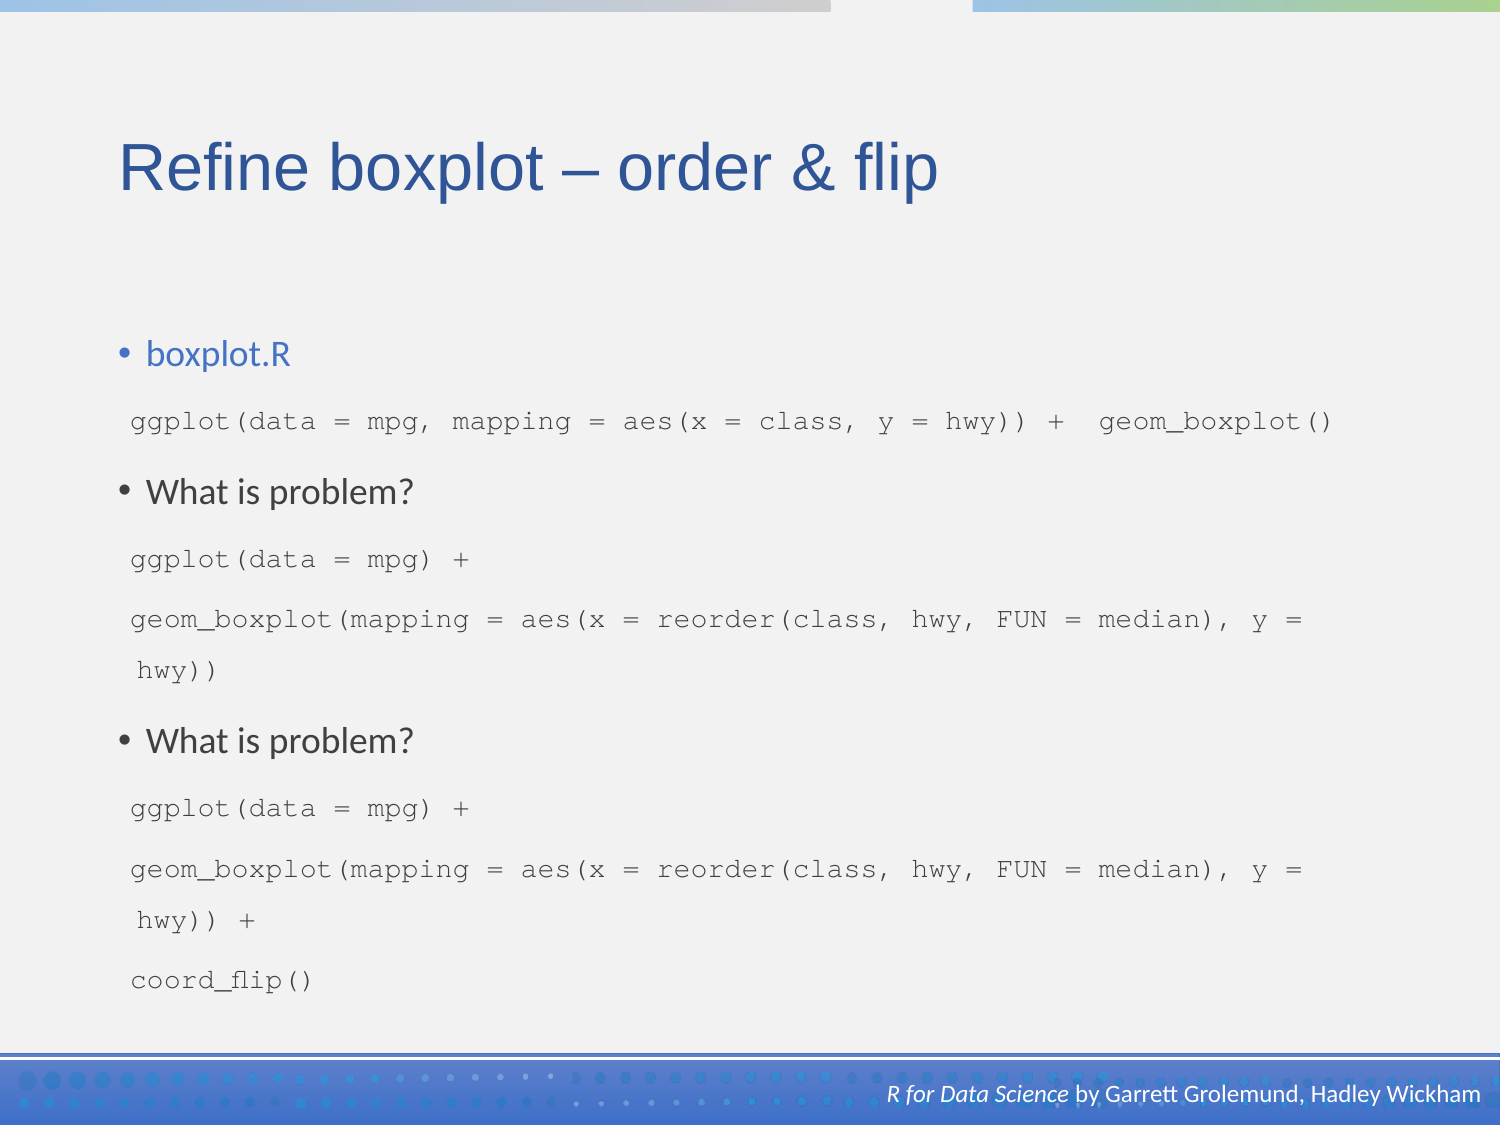

# Refine boxplot – order & flip
boxplot.R
ggplot(data = mpg, mapping = aes(x = class, y = hwy)) +  geom_boxplot()
What is problem?
ggplot(data = mpg) +
geom_boxplot(mapping = aes(x = reorder(class, hwy, FUN = median), y = hwy))
What is problem?
ggplot(data = mpg) +
geom_boxplot(mapping = aes(x = reorder(class, hwy, FUN = median), y = hwy)) +
coord_flip()
R for Data Science by Garrett Grolemund, Hadley Wickham